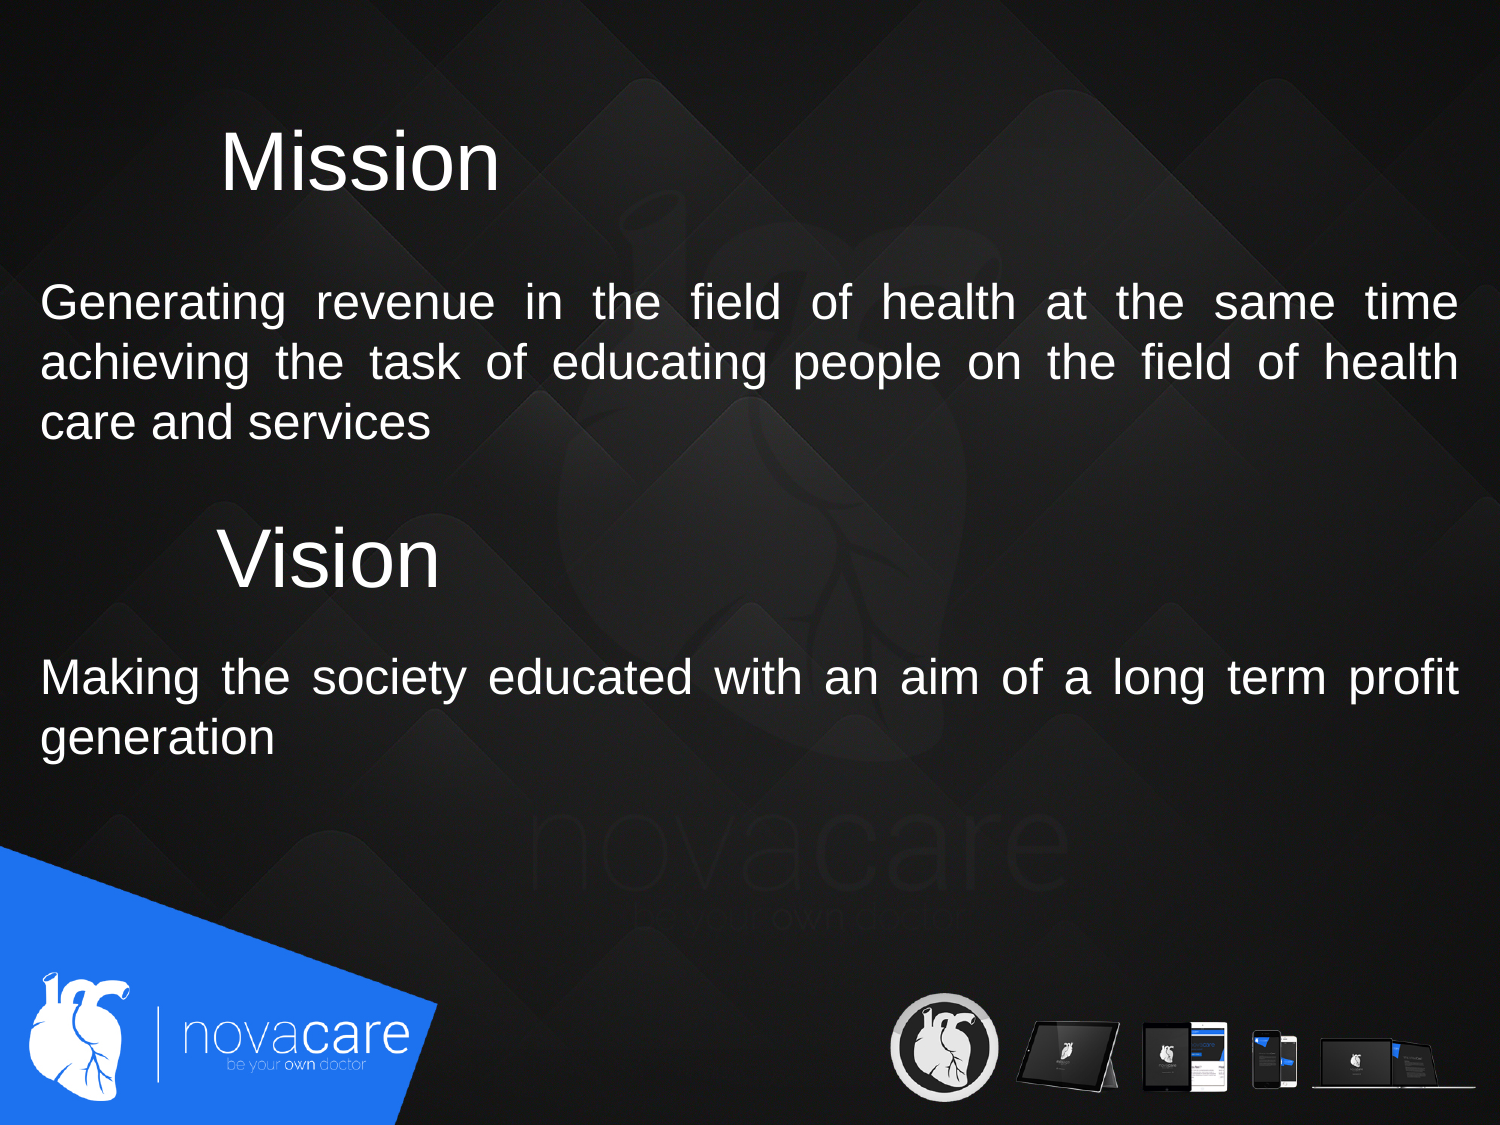

Mission
Generating revenue in the field of health at the same time achieving the task of educating people on the field of health care and services
Vision
Making the society educated with an aim of a long term profit generation